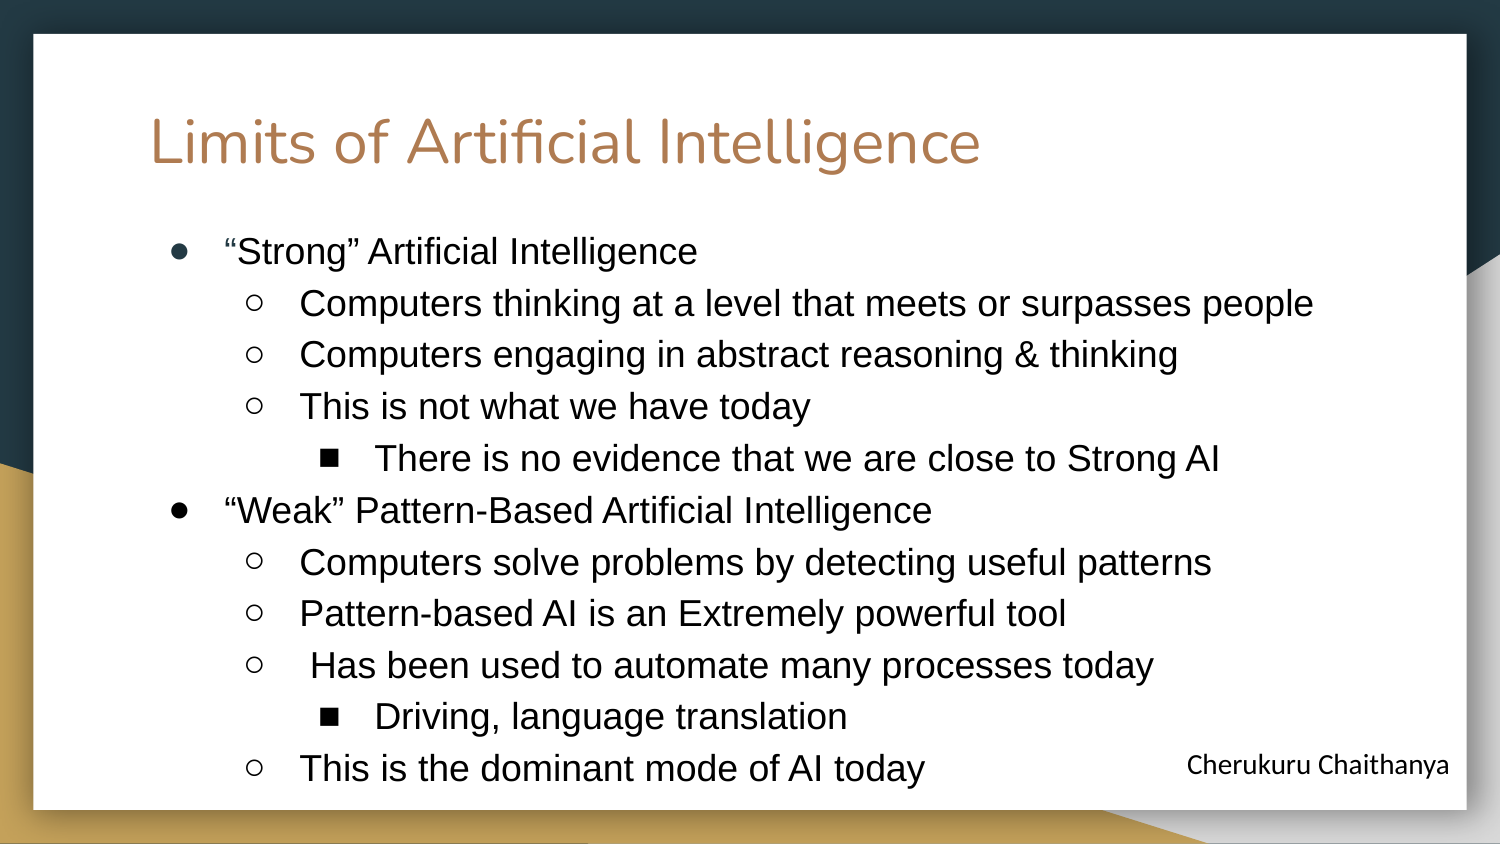

# Limits of Artificial Intelligence
“Strong” Artificial Intelligence
Computers thinking at a level that meets or surpasses people
Computers engaging in abstract reasoning & thinking
This is not what we have today
There is no evidence that we are close to Strong AI
“Weak” Pattern-Based Artificial Intelligence
Computers solve problems by detecting useful patterns
Pattern-based AI is an Extremely powerful tool
 Has been used to automate many processes today
Driving, language translation
This is the dominant mode of AI today
Cherukuru Chaithanya